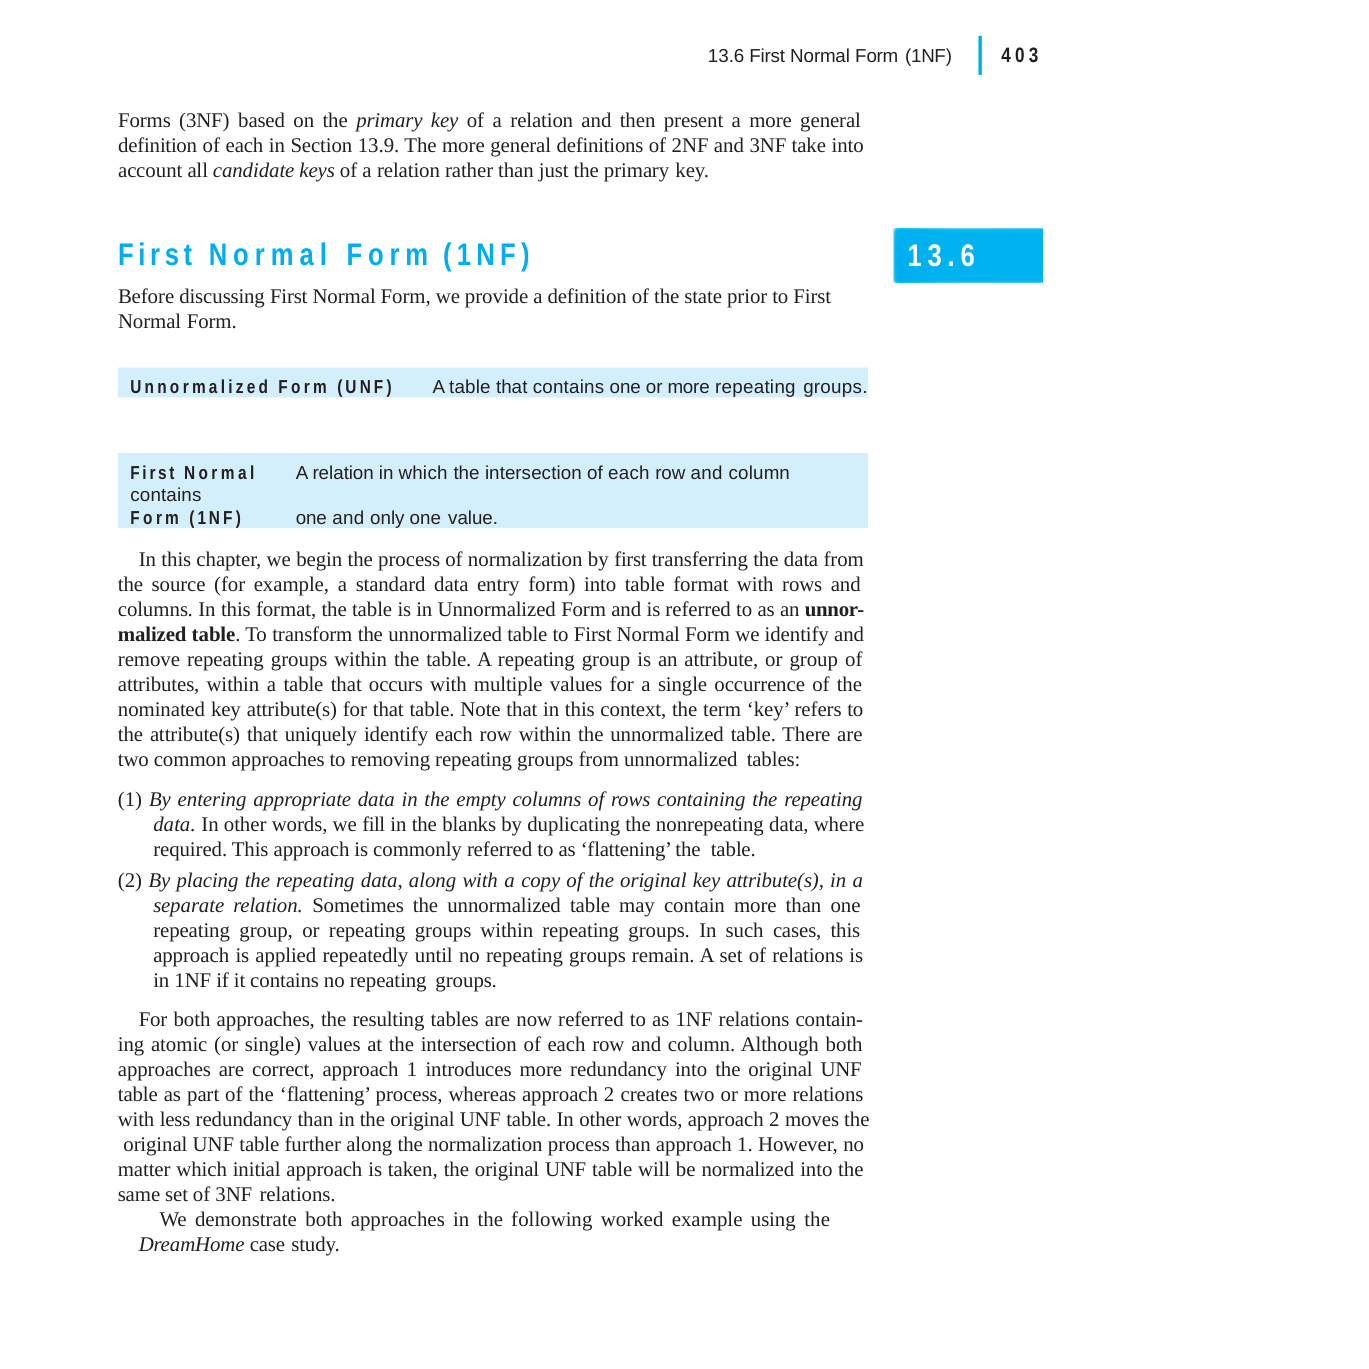

|
403
13.6 First Normal Form (1NF)
Forms (3NF) based on the primary key of a relation and then present a more general  definition of each in Section 13.9. The more general definitions of 2NF and 3NF take into  account all candidate keys of a relation rather than just the primary key.
First Normal Form (1NF)
Before discussing First Normal Form, we provide a definition of the state prior to First  Normal Form.

13.6
Unnormalized Form (UNF)	A table that contains one or more repeating groups.
First Normal	A relation in which the intersection of each row and column contains
Form (1NF)	one and only one value.
In this chapter, we begin the process of normalization by first transferring the data from  the source (for example, a standard data entry form) into table format with rows and  columns. In this format, the table is in Unnormalized Form and is referred to as an unnor-  malized table. To transform the unnormalized table to First Normal Form we identify and  remove repeating groups within the table. A repeating group is an attribute, or group of  attributes, within a table that occurs with multiple values for a single occurrence of the  nominated key attribute(s) for that table. Note that in this context, the term ‘key’ refers to  the attribute(s) that uniquely identify each row within the unnormalized table. There are  two common approaches to removing repeating groups from unnormalized tables:
(1) By entering appropriate data in the empty columns of rows containing the repeating  data. In other words, we fill in the blanks by duplicating the nonrepeating data, where  required. This approach is commonly referred to as ‘flattening’ the table.
(2) By placing the repeating data, along with a copy of the original key attribute(s), in a  separate relation. Sometimes the unnormalized table may contain more than one  repeating group, or repeating groups within repeating groups. In such cases, this  approach is applied repeatedly until no repeating groups remain. A set of relations is  in 1NF if it contains no repeating groups.
For both approaches, the resulting tables are now referred to as 1NF relations contain-  ing atomic (or single) values at the intersection of each row and column. Although both  approaches are correct, approach 1 introduces more redundancy into the original UNF  table as part of the ‘flattening’ process, whereas approach 2 creates two or more relations  with less redundancy than in the original UNF table. In other words, approach 2 moves the  original UNF table further along the normalization process than approach 1. However, no  matter which initial approach is taken, the original UNF table will be normalized into the  same set of 3NF relations.
We demonstrate both approaches in the following worked example using the
DreamHome case study.